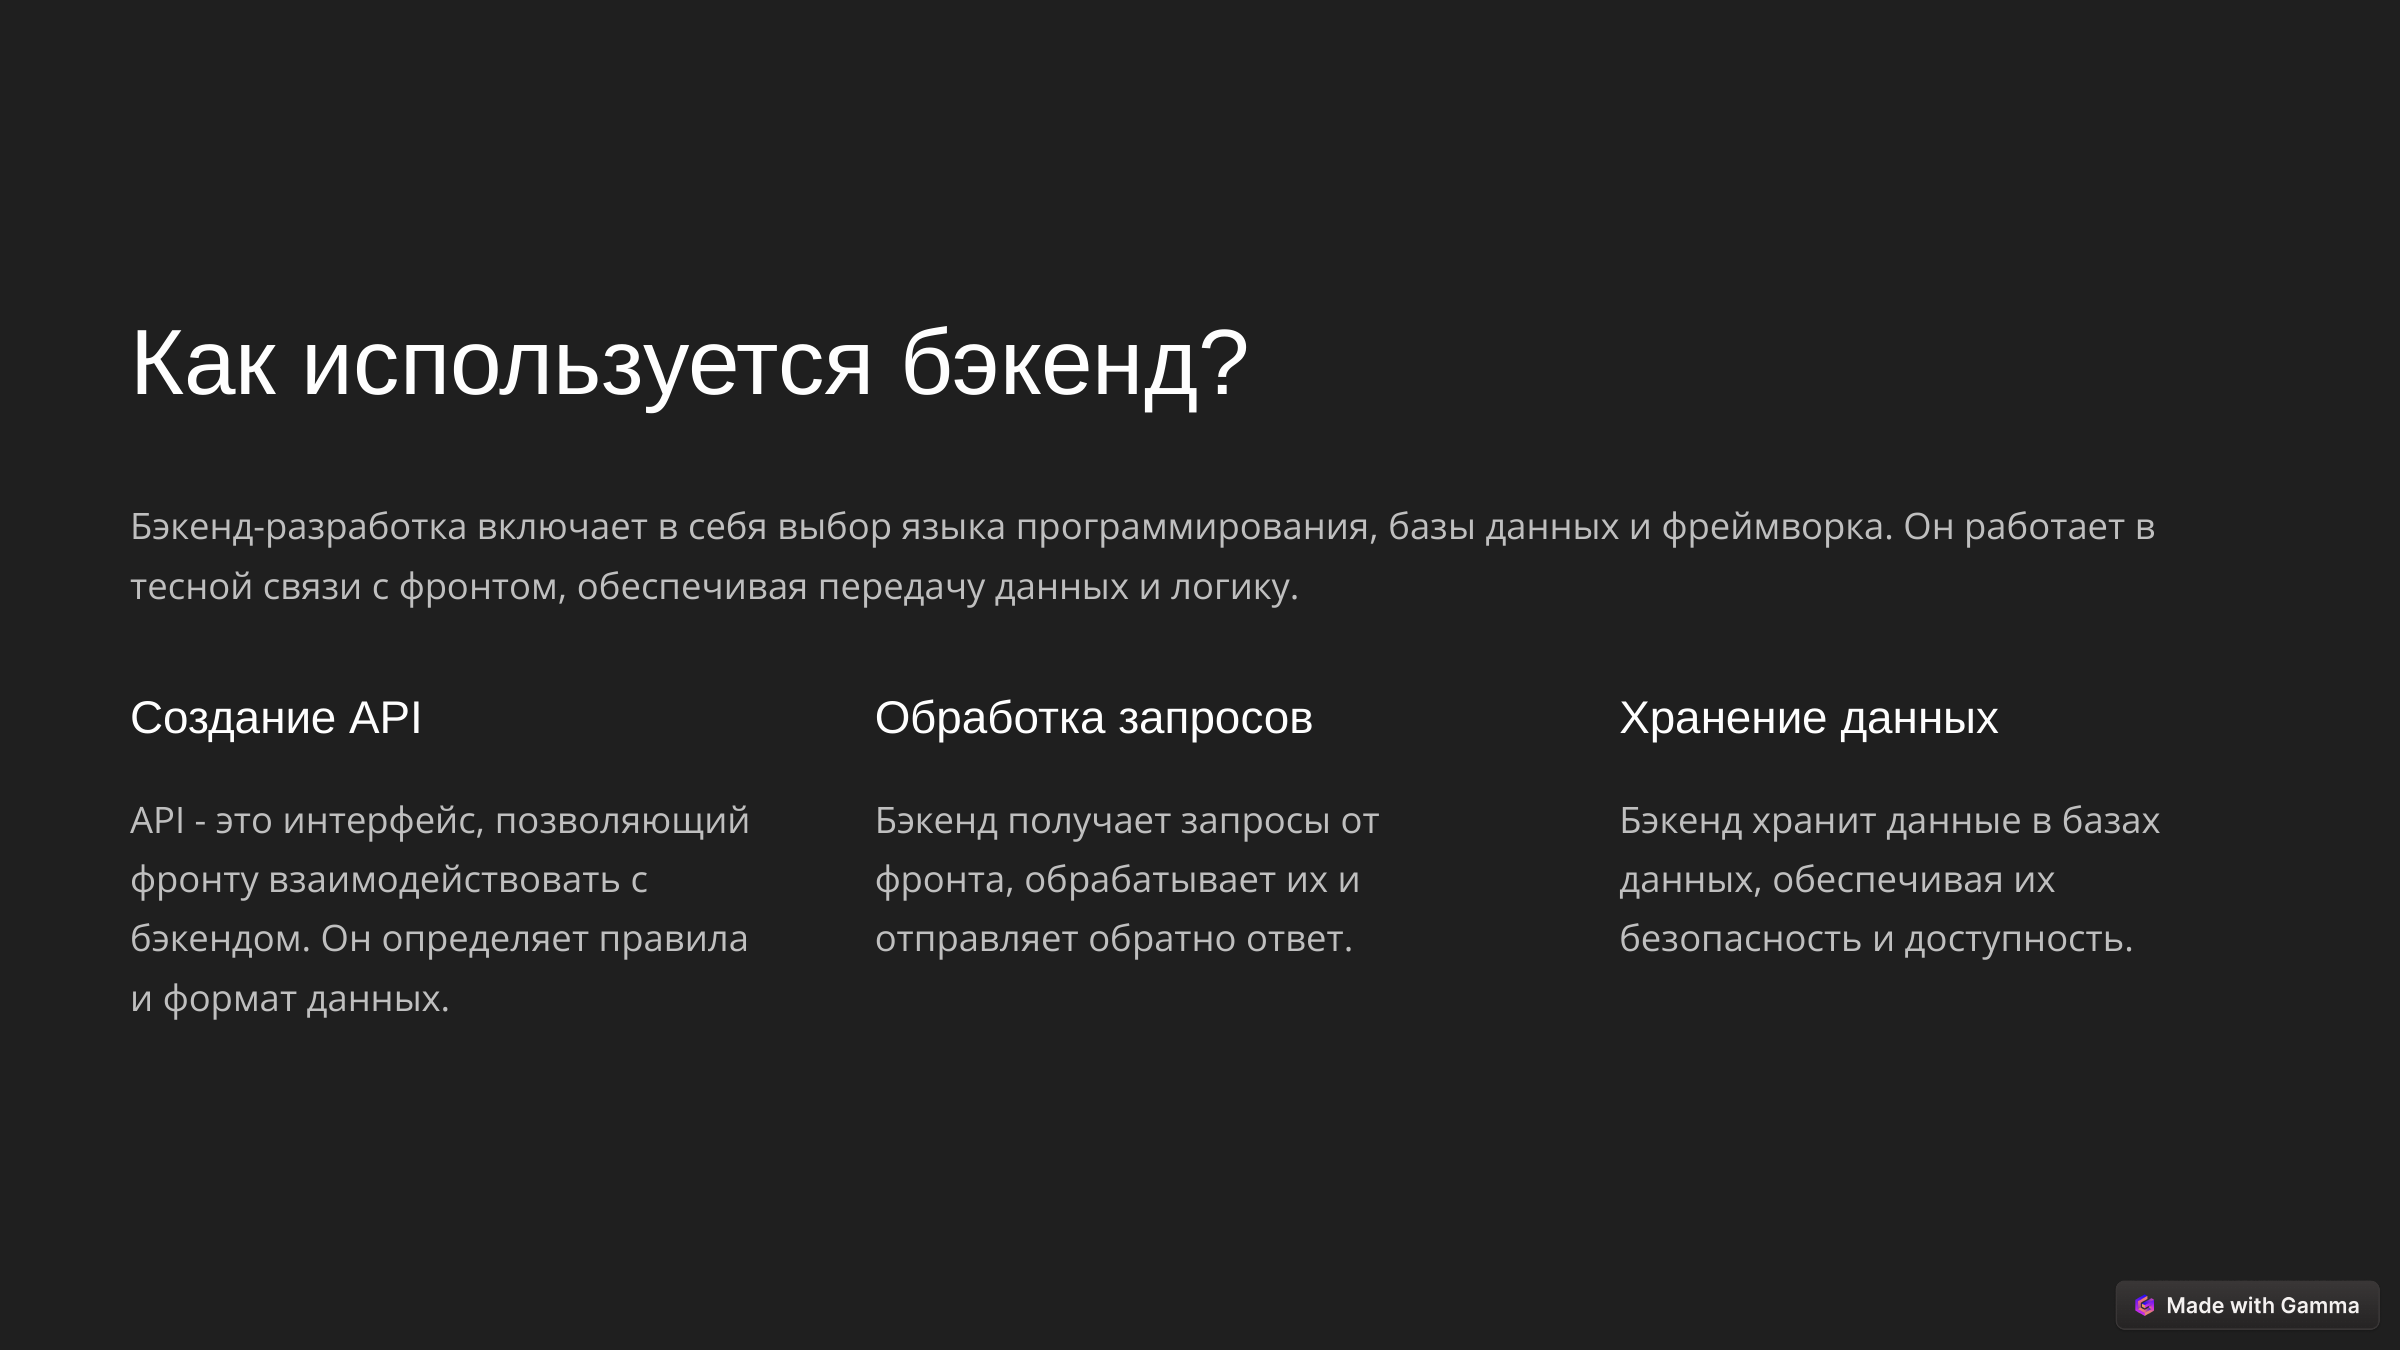

Как используется бэкенд?
Бэкенд-разработка включает в себя выбор языка программирования, базы данных и фреймворка. Он работает в тесной связи с фронтом, обеспечивая передачу данных и логику.
Создание API
Обработка запросов
Хранение данных
API - это интерфейс, позволяющий фронту взаимодействовать с бэкендом. Он определяет правила и формат данных.
Бэкенд получает запросы от фронта, обрабатывает их и отправляет обратно ответ.
Бэкенд хранит данные в базах данных, обеспечивая их безопасность и доступность.